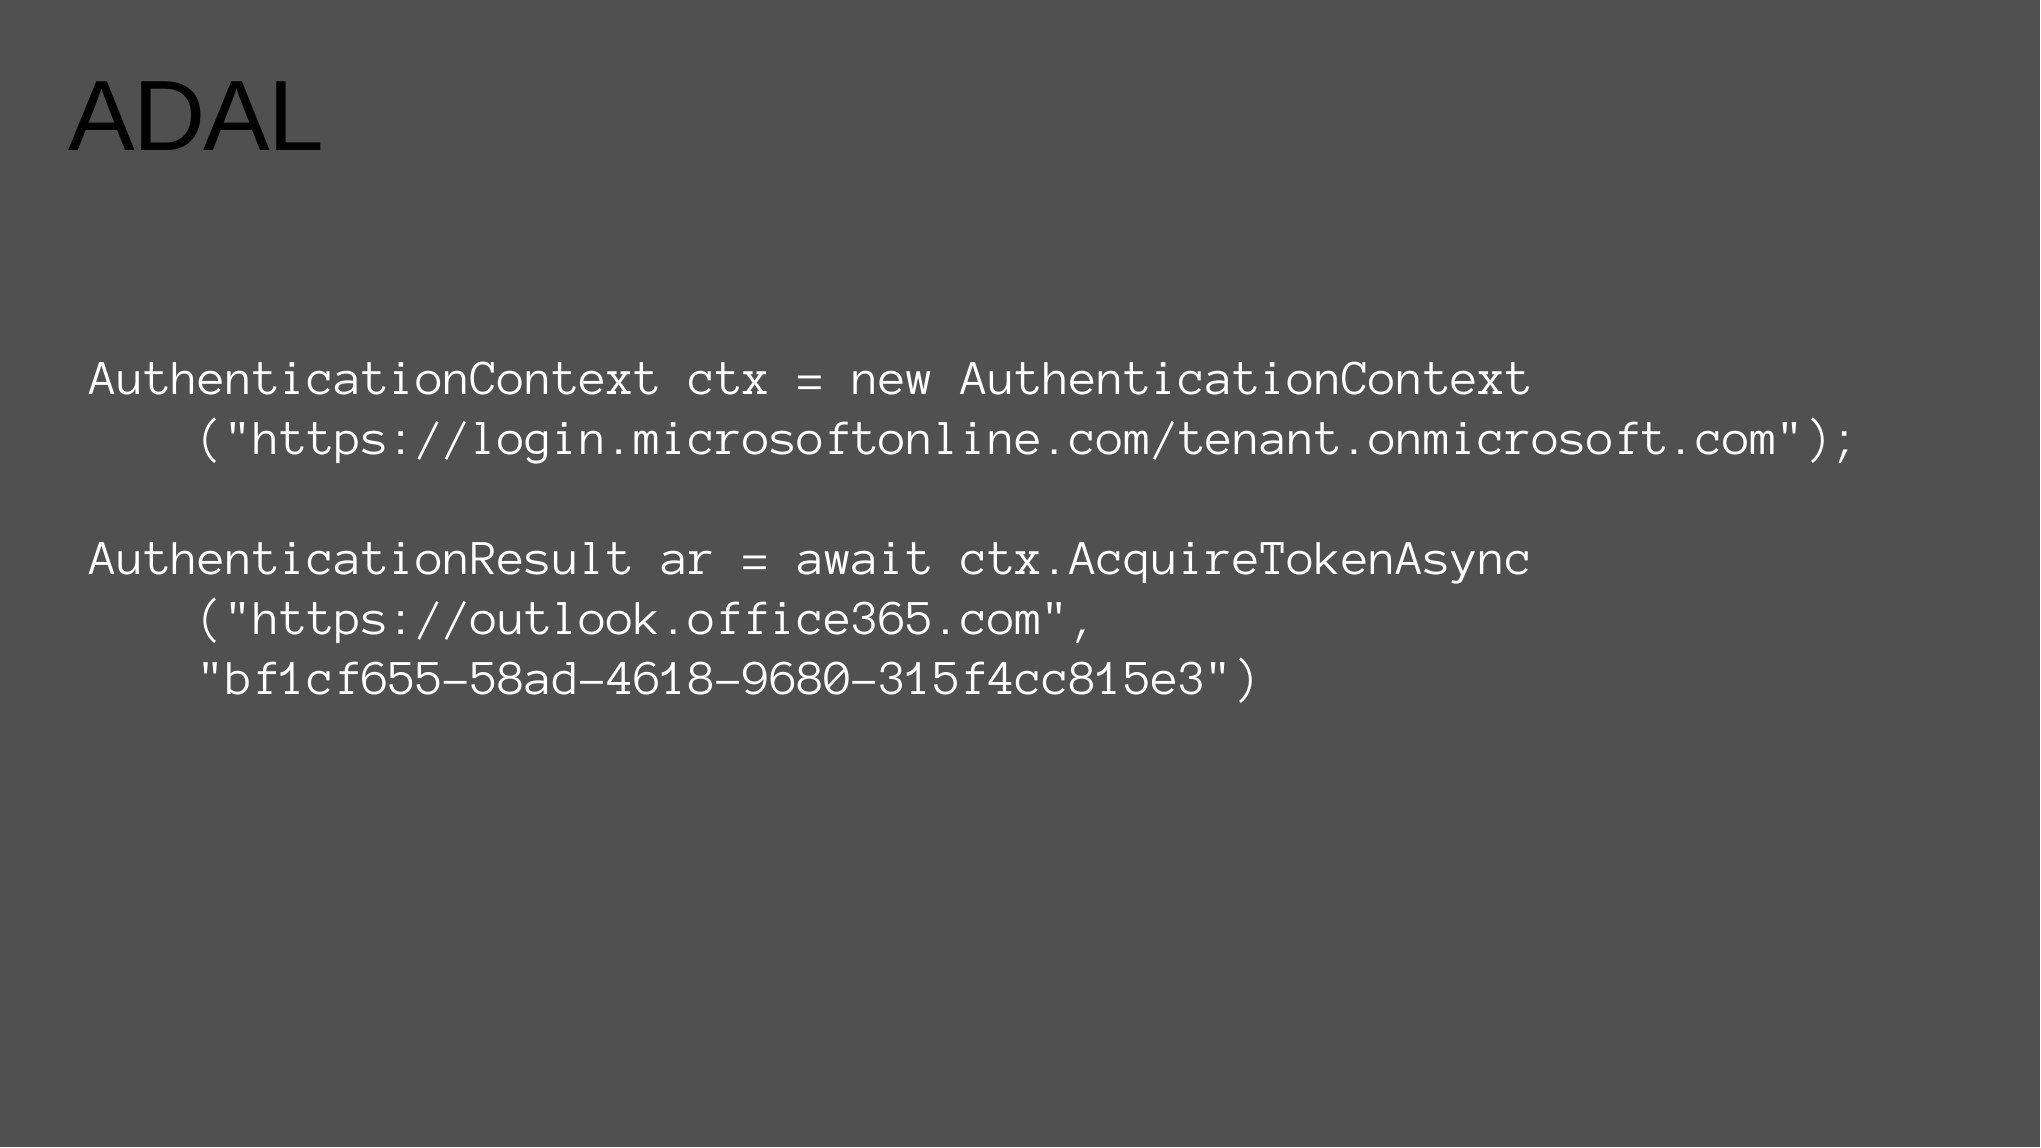

# ADAL
AuthenticationContext ctx = new AuthenticationContext
    ("https://login.microsoftonline.com/tenant.onmicrosoft.com");

AuthenticationResult ar = await ctx.AcquireTokenAsync
    ("https://outlook.office365.com",
    "bf1cf655-58ad-4618-9680-315f4cc815e3")